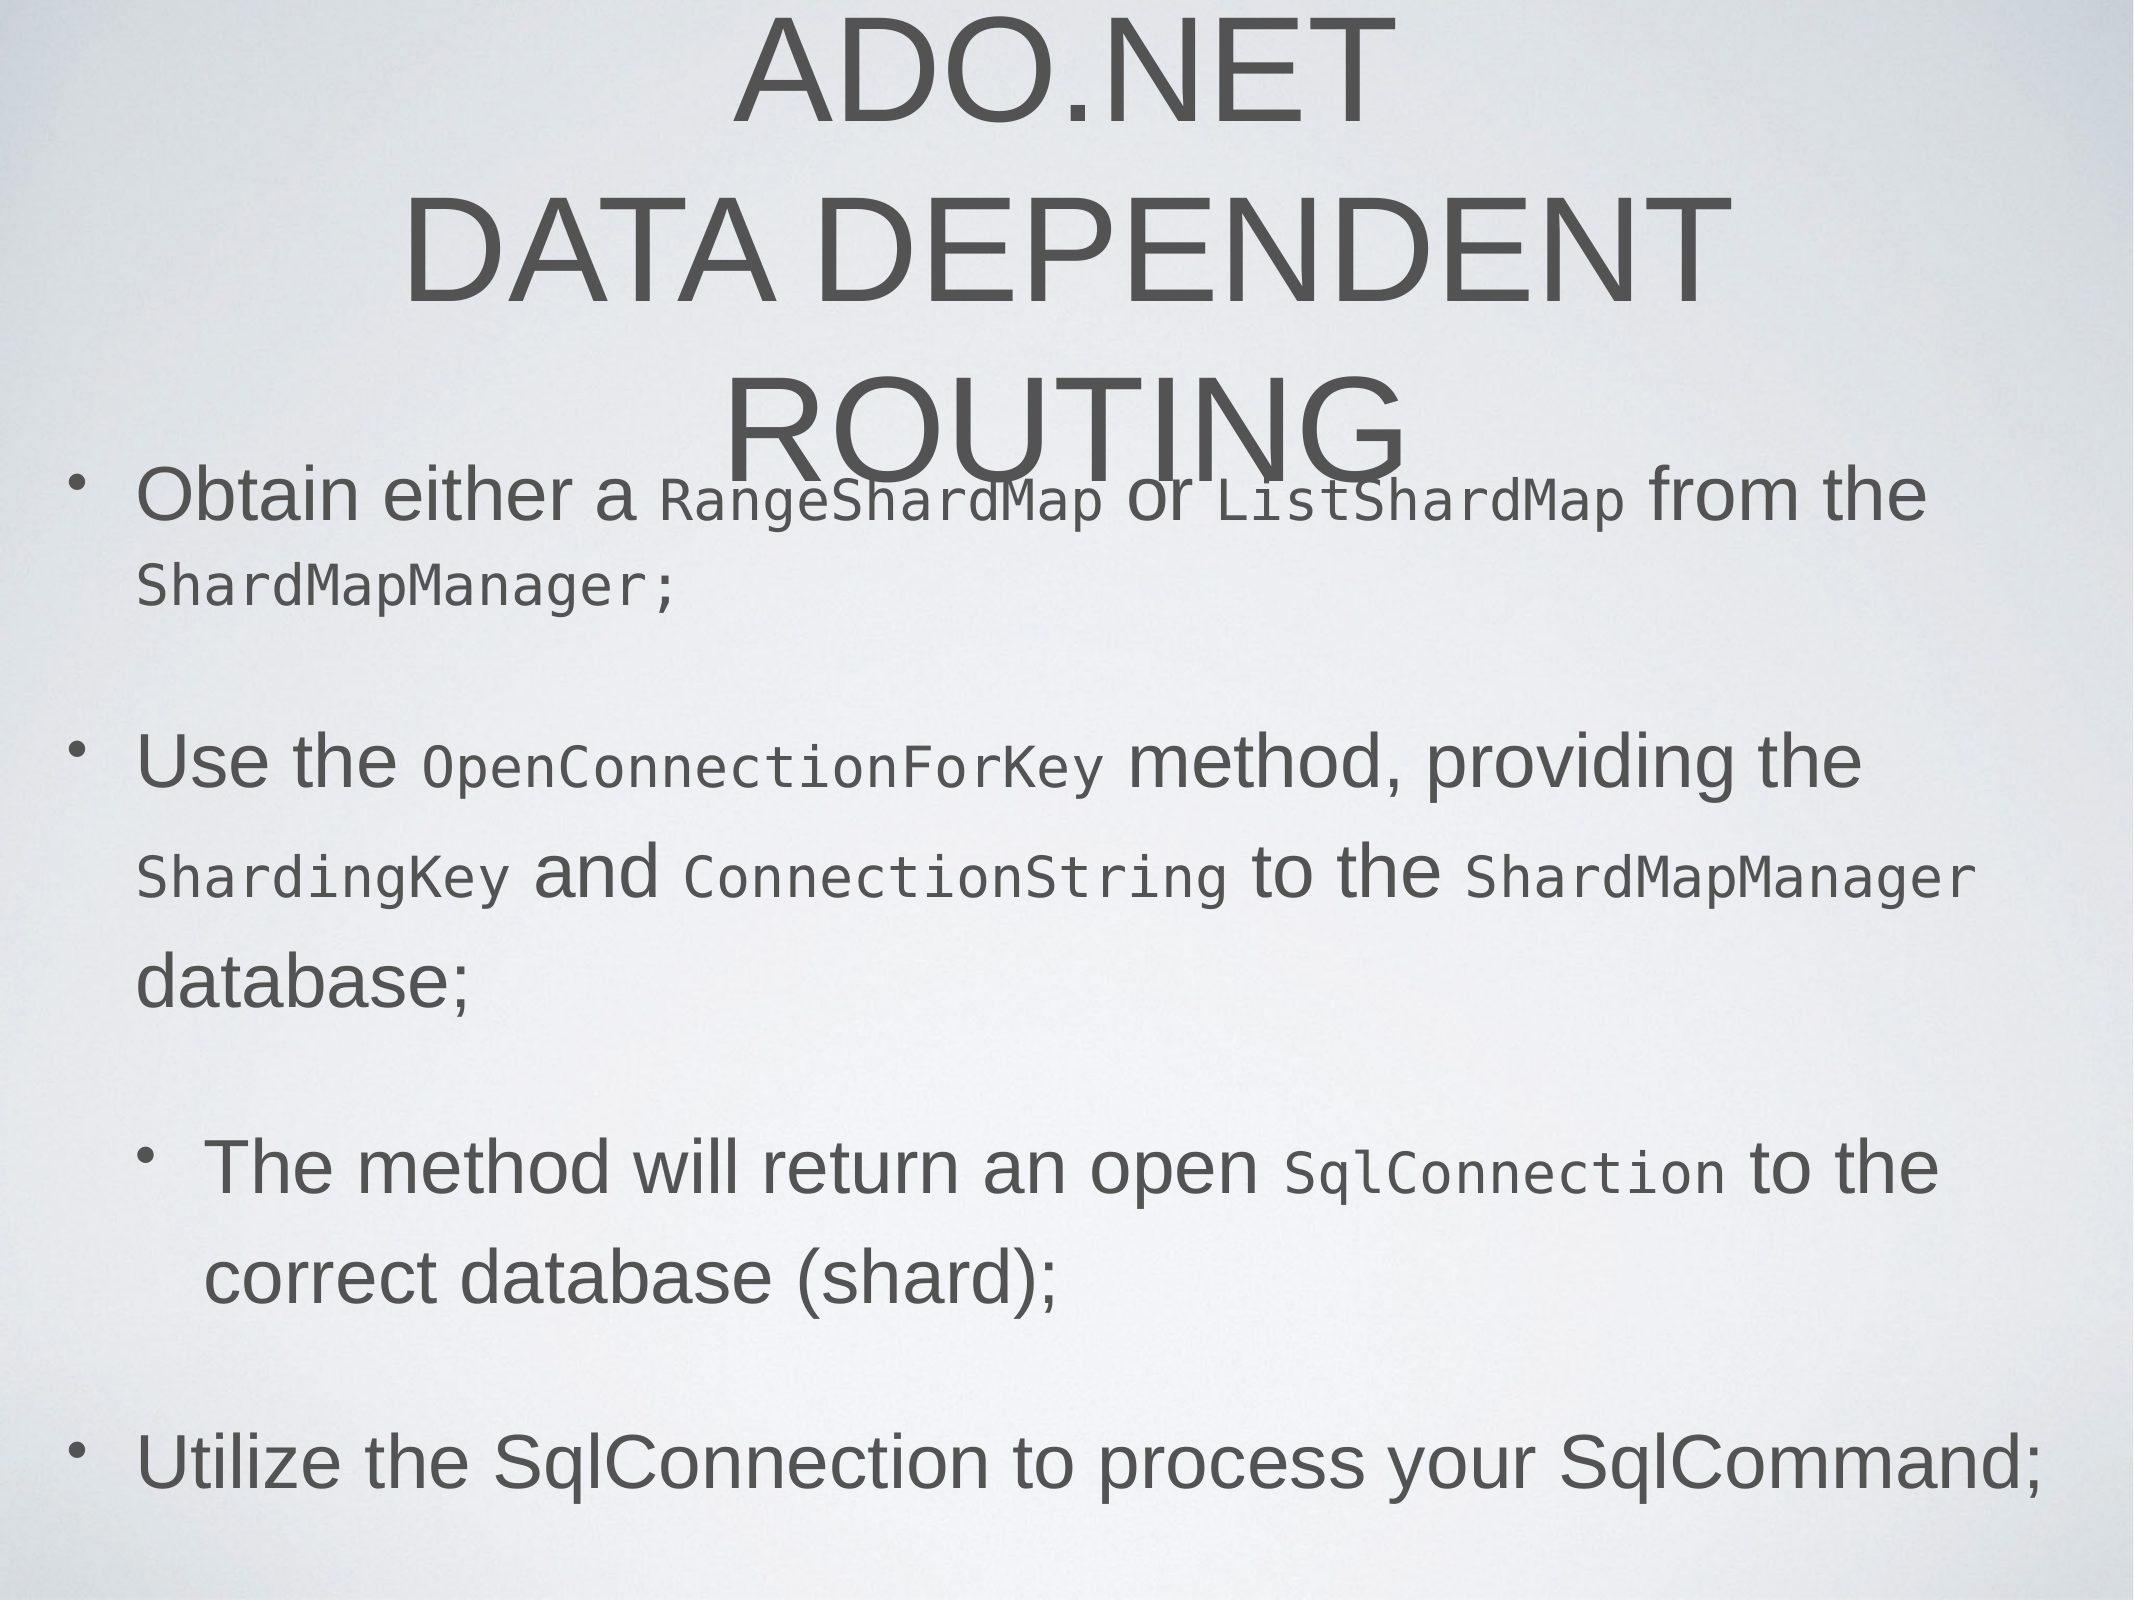

# ADO.NET
Data Dependent Routing
Obtain either a RangeShardMap or ListShardMap from the ShardMapManager;
Use the OpenConnectionForKey method, providing the ShardingKey and ConnectionString to the ShardMapManager database;
The method will return an open SqlConnection to the correct database (shard);
Utilize the SqlConnection to process your SqlCommand;